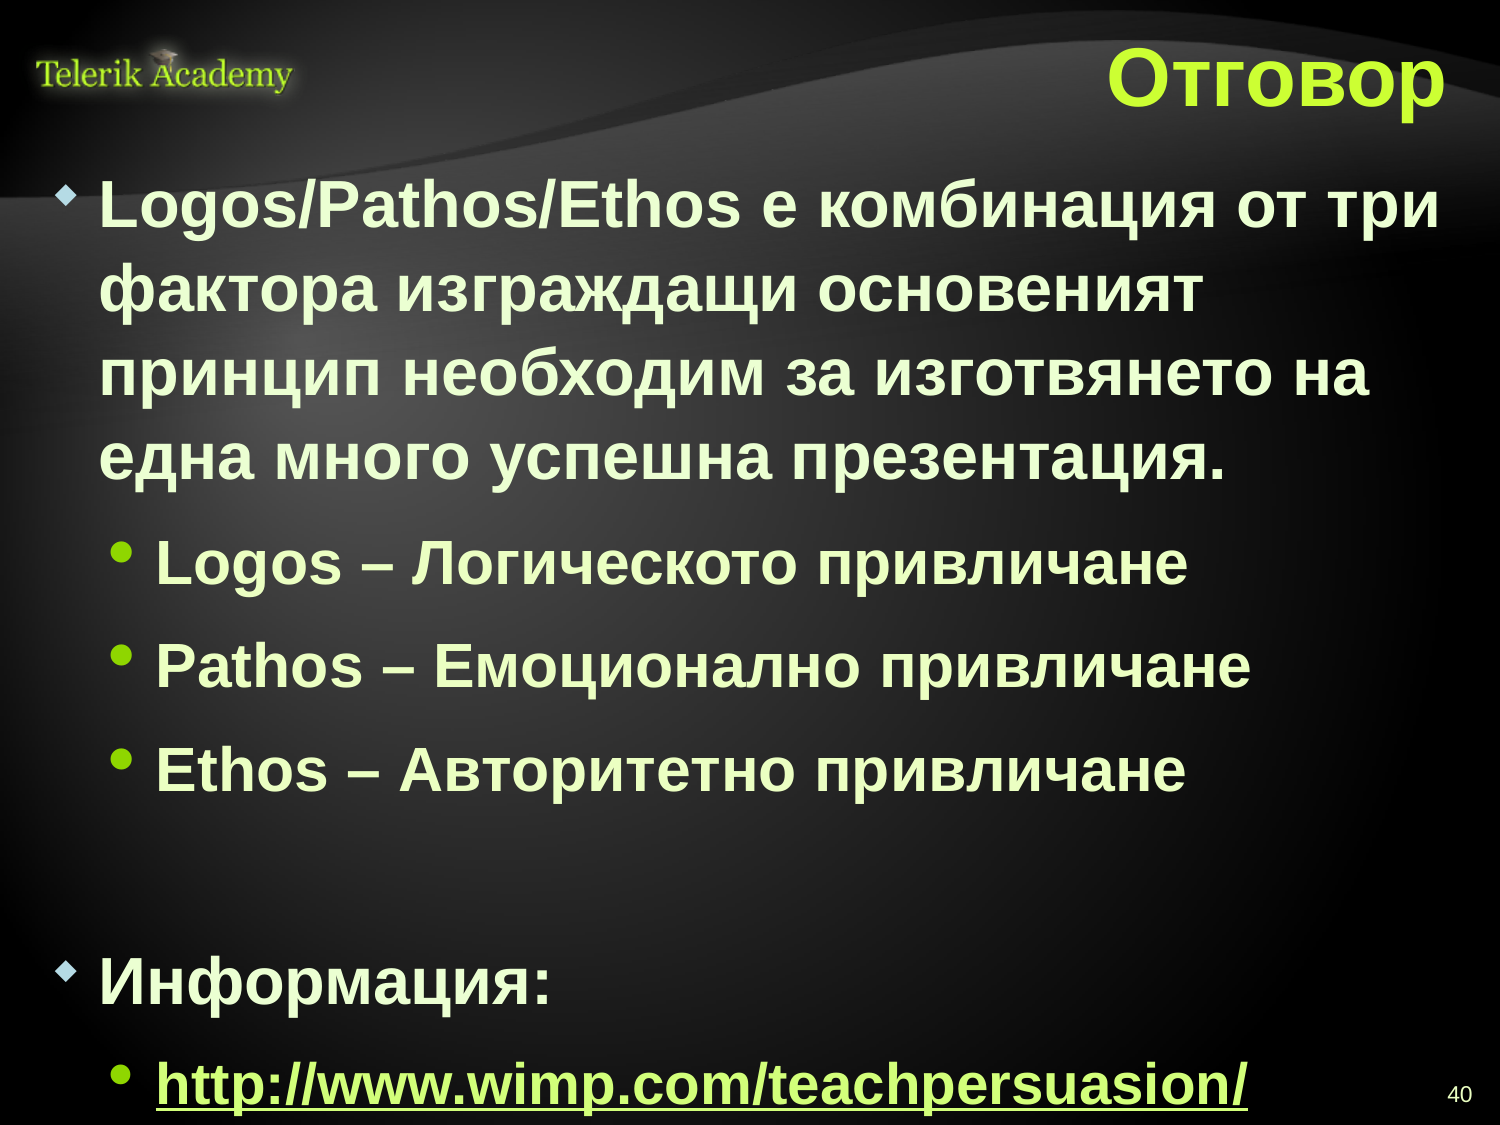

# Отговор
Logos/Pathos/Ethos е комбинация от три фактора изграждащи основеният принцип необходим за изготвянето на една много успешна презентация.
Logos – Логическото привличане
Pathos – Емоционално привличане
Ethos – Авторитетно привличане

Информация:
http://www.wimp.com/teachpersuasion/

40